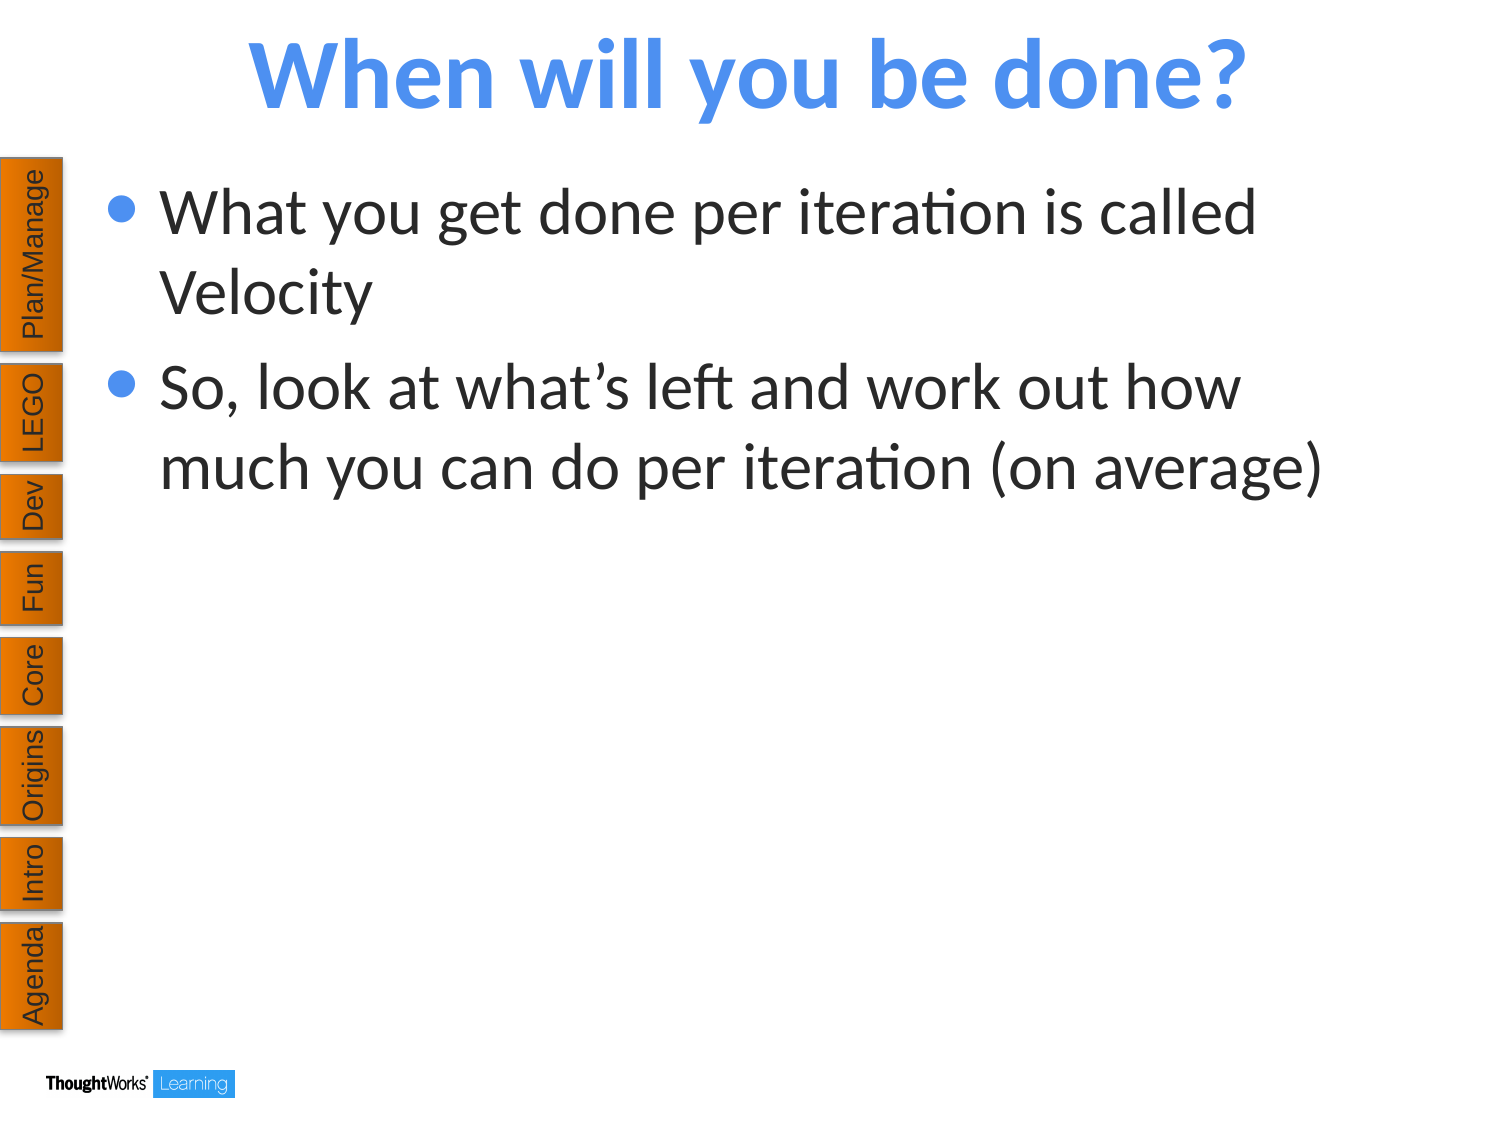

# When will you be done?
What you get done per iteration is called Velocity
So, look at what’s left and work out how much you can do per iteration (on average)
Plan/Manage
LEGO
Dev
Fun
Core
Origins
Intro
Agenda